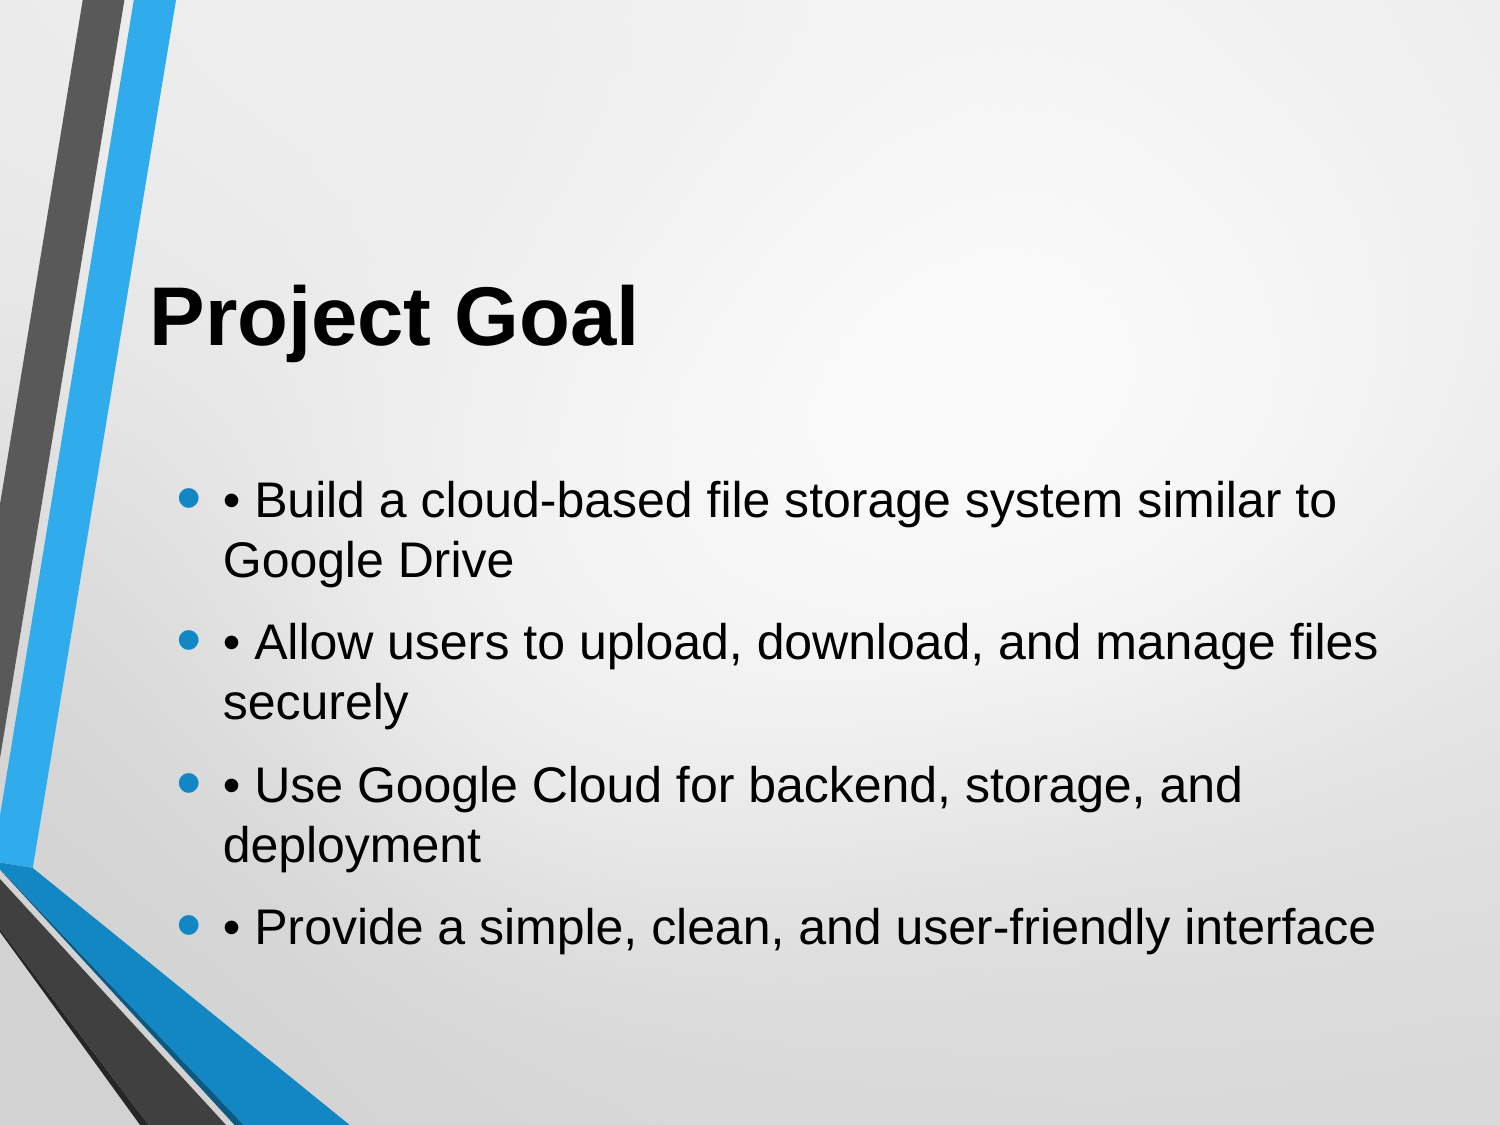

# Project Goal
• Build a cloud-based file storage system similar to Google Drive
• Allow users to upload, download, and manage files securely
• Use Google Cloud for backend, storage, and deployment
• Provide a simple, clean, and user-friendly interface